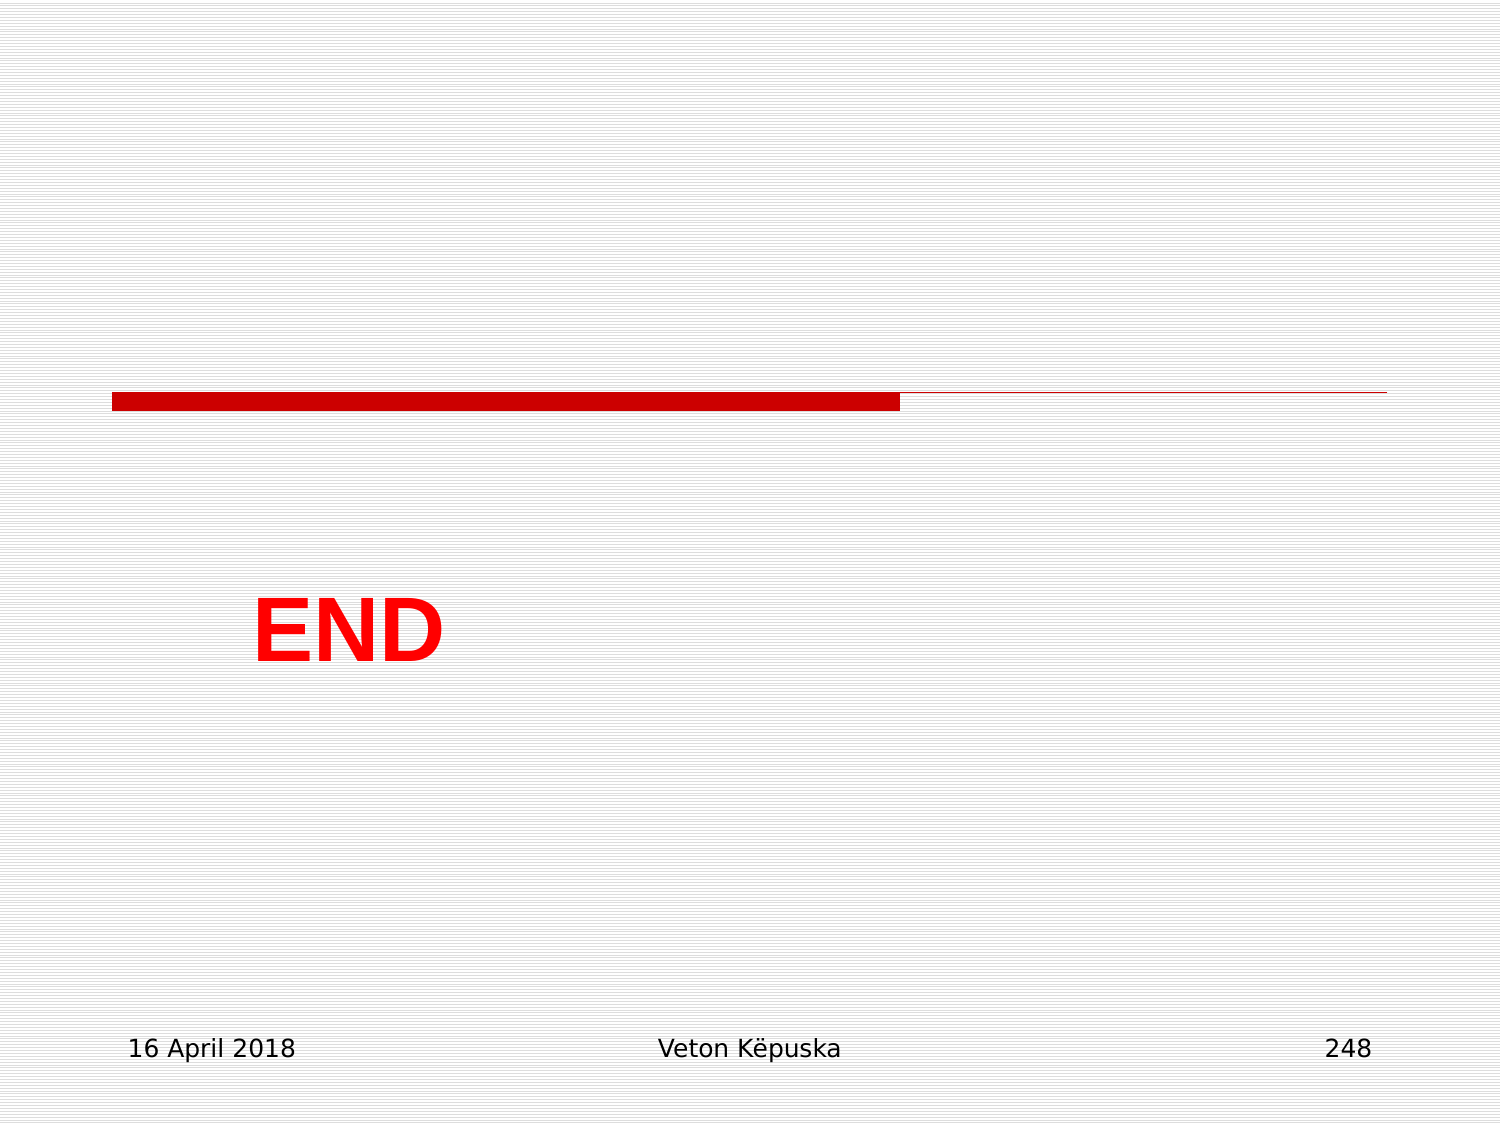

#
END
16 April 2018
Veton Këpuska
248